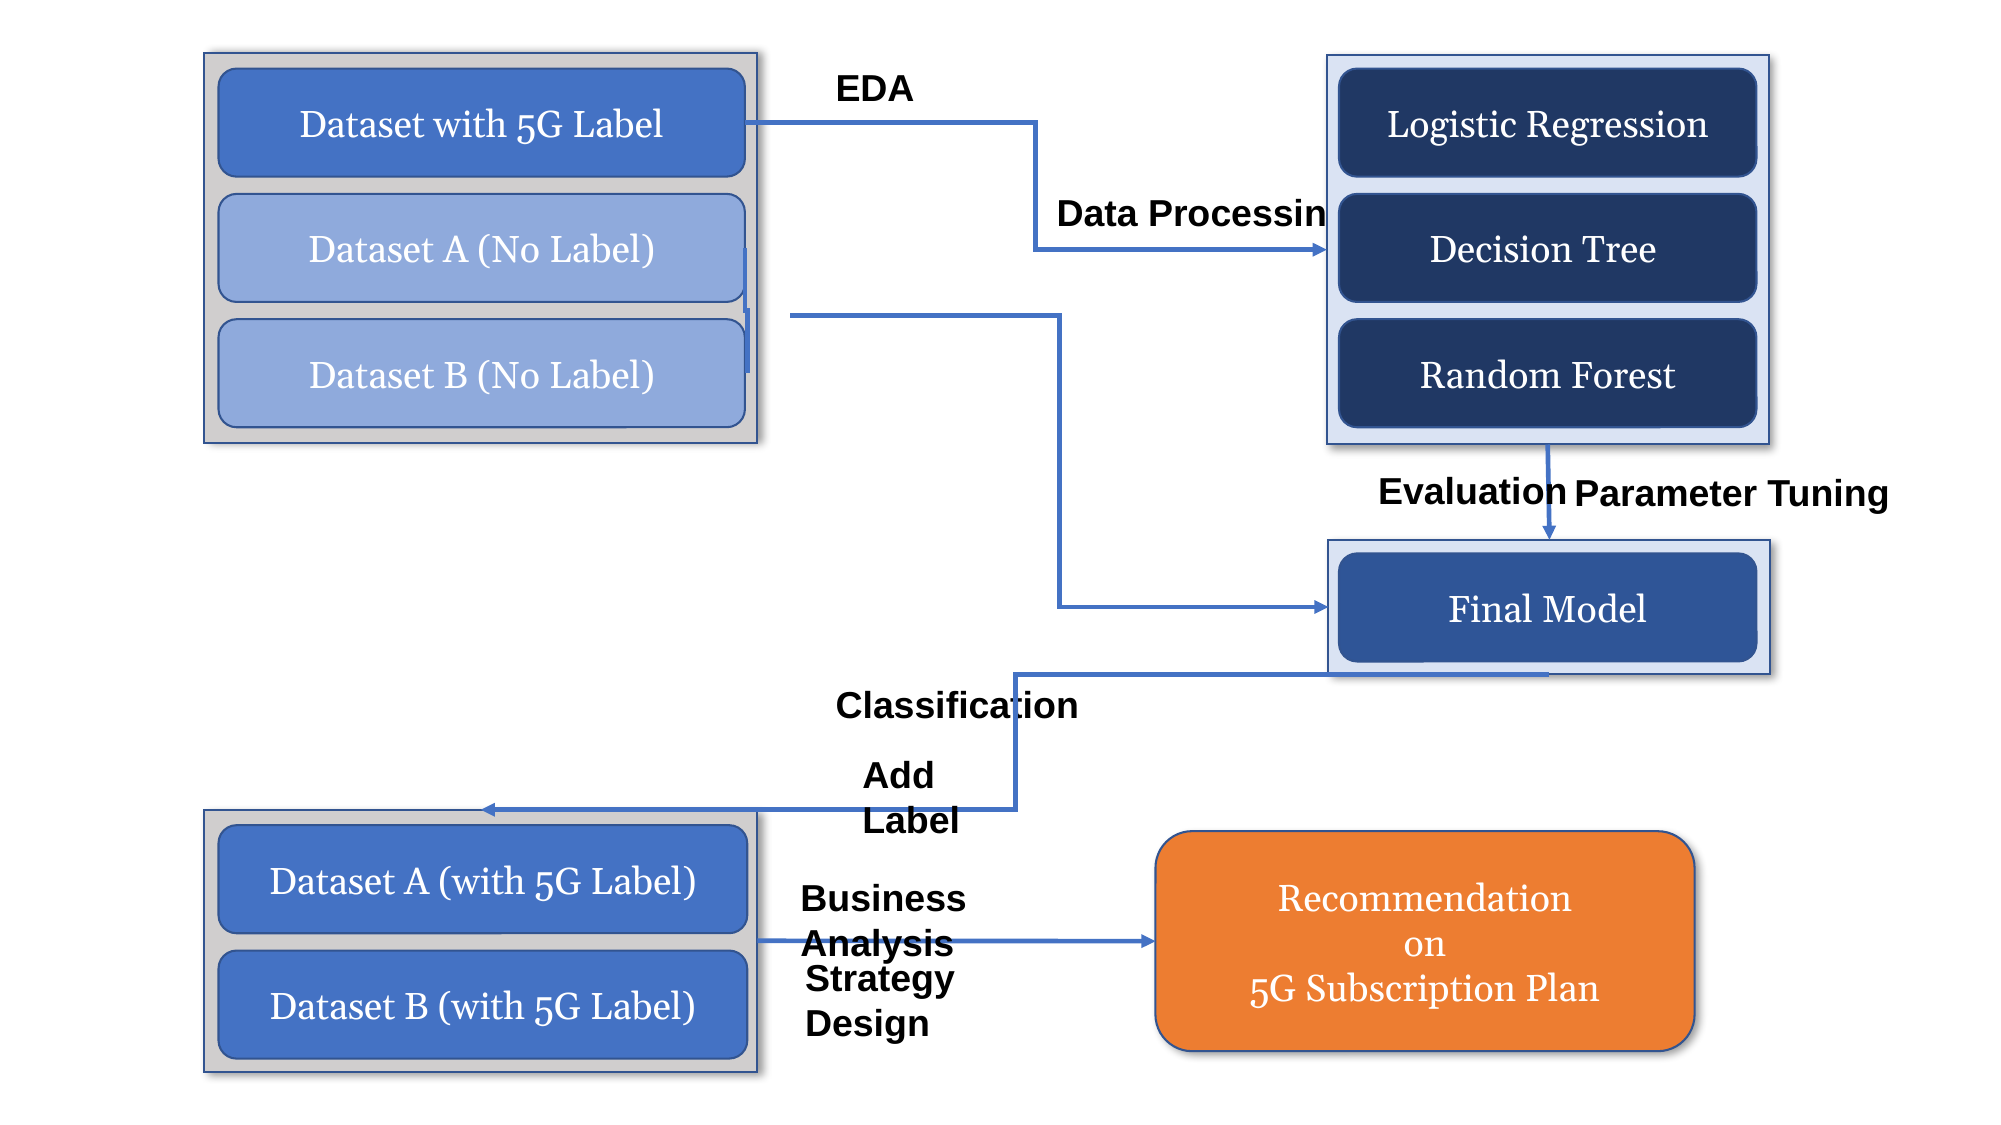

Dataset with 5G Label
Logistic Regression
Dataset A (No Label)
Decision Tree
Dataset B (No Label)
Random Forest
Evaluation

Final Model

Dataset A (with 5G Label)
Recommendation
on
5G Subscription Plan
Business Analysis
Strategy Design
Dataset B (with 5G Label)
EDA
Data Processing
Parameter Tuning
Classification
Add Label